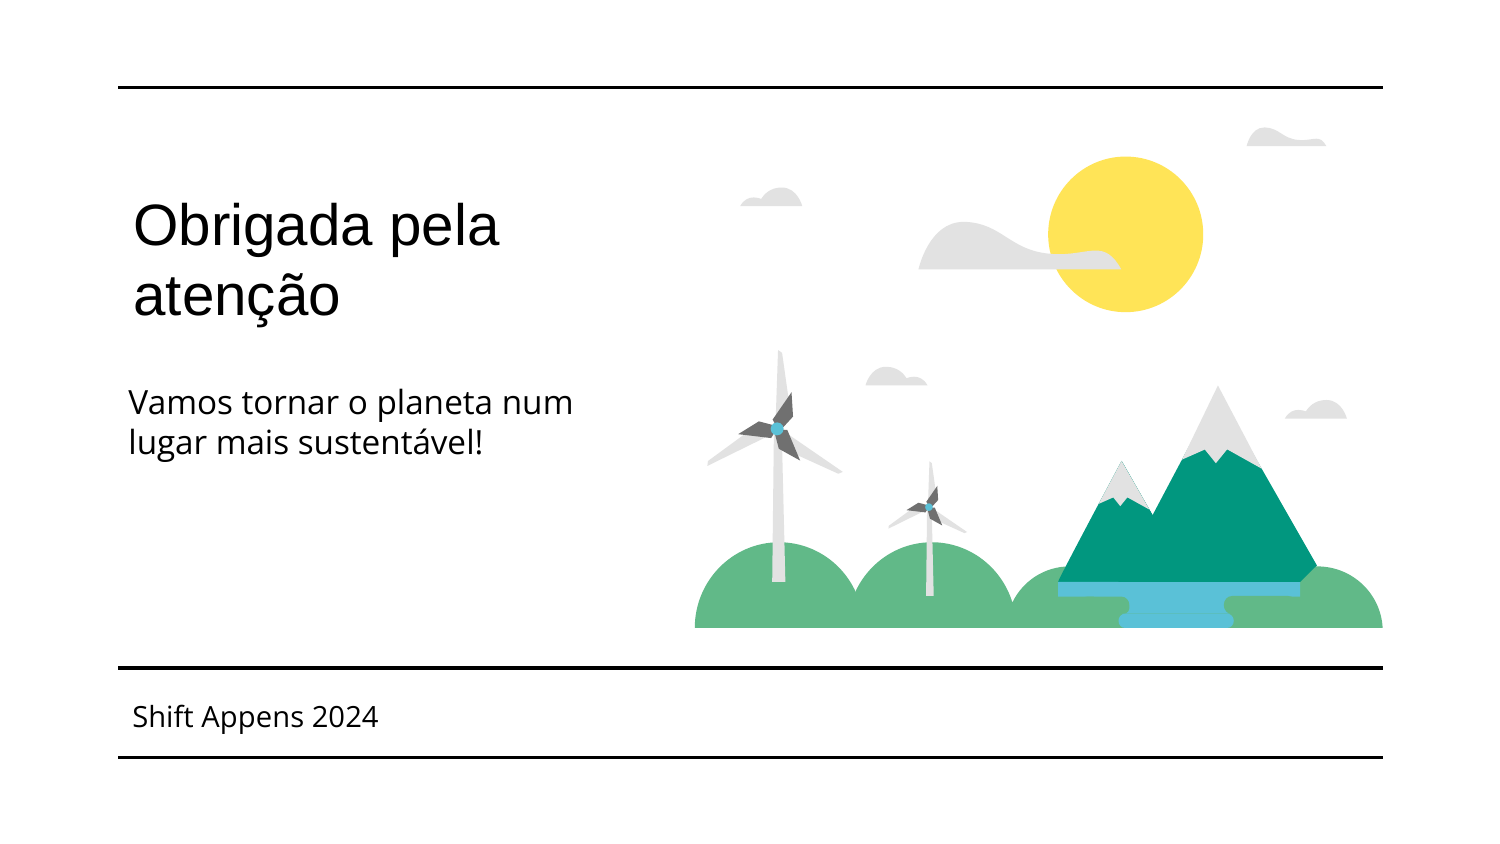

# Obrigada pela atenção

Vamos tornar o planeta num lugar mais sustentável!

Shift Appens 2024